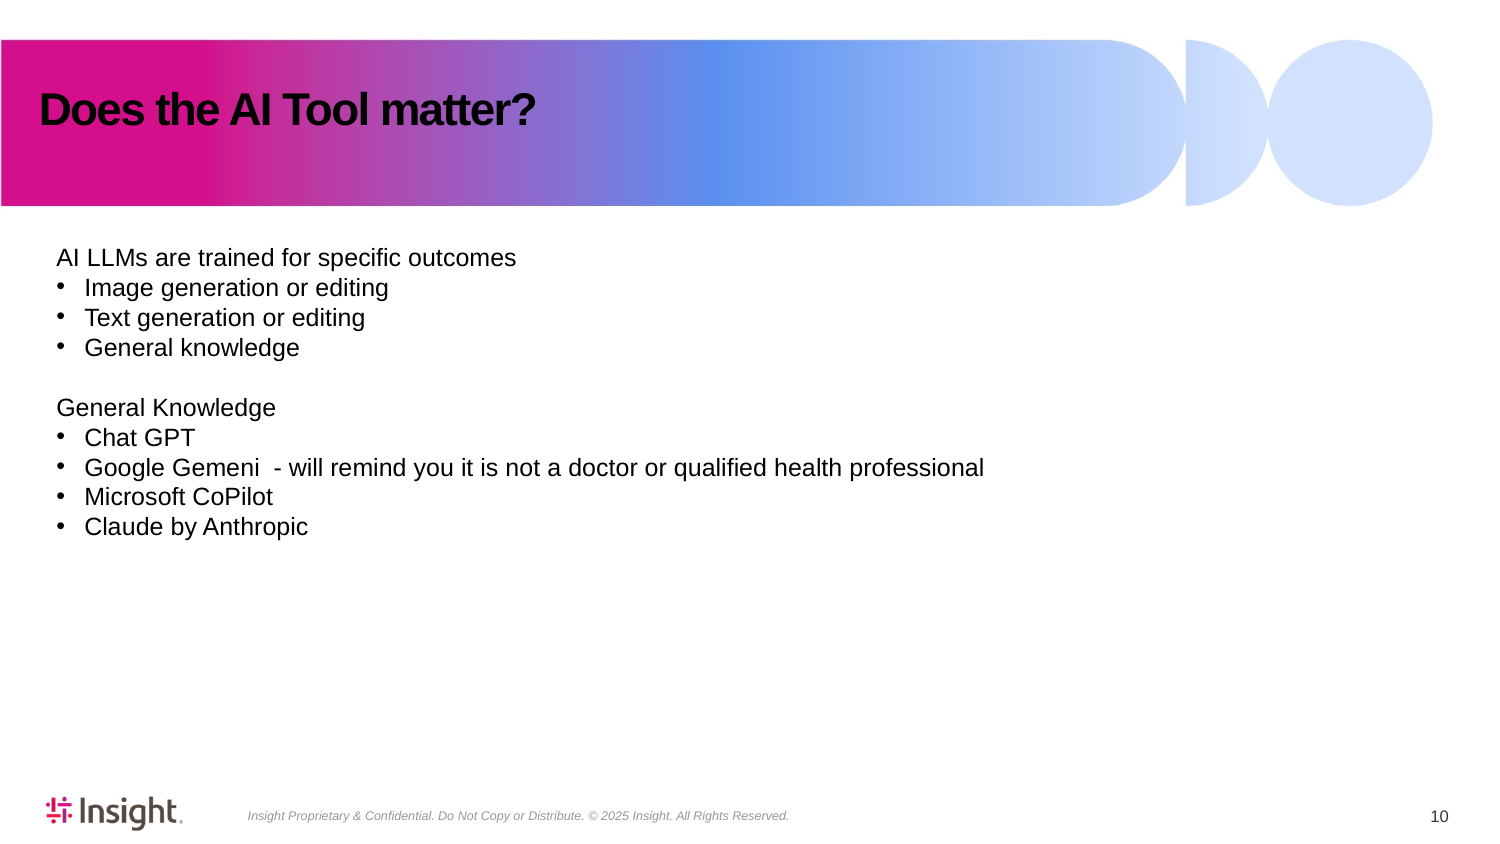

# Does the AI Tool matter?
AI LLMs are trained for specific outcomes
Image generation or editing
Text generation or editing
General knowledge

General Knowledge
Chat GPT
Google Gemeni  - will remind you it is not a doctor or qualified health professional
Microsoft CoPilot
Claude by Anthropic
10